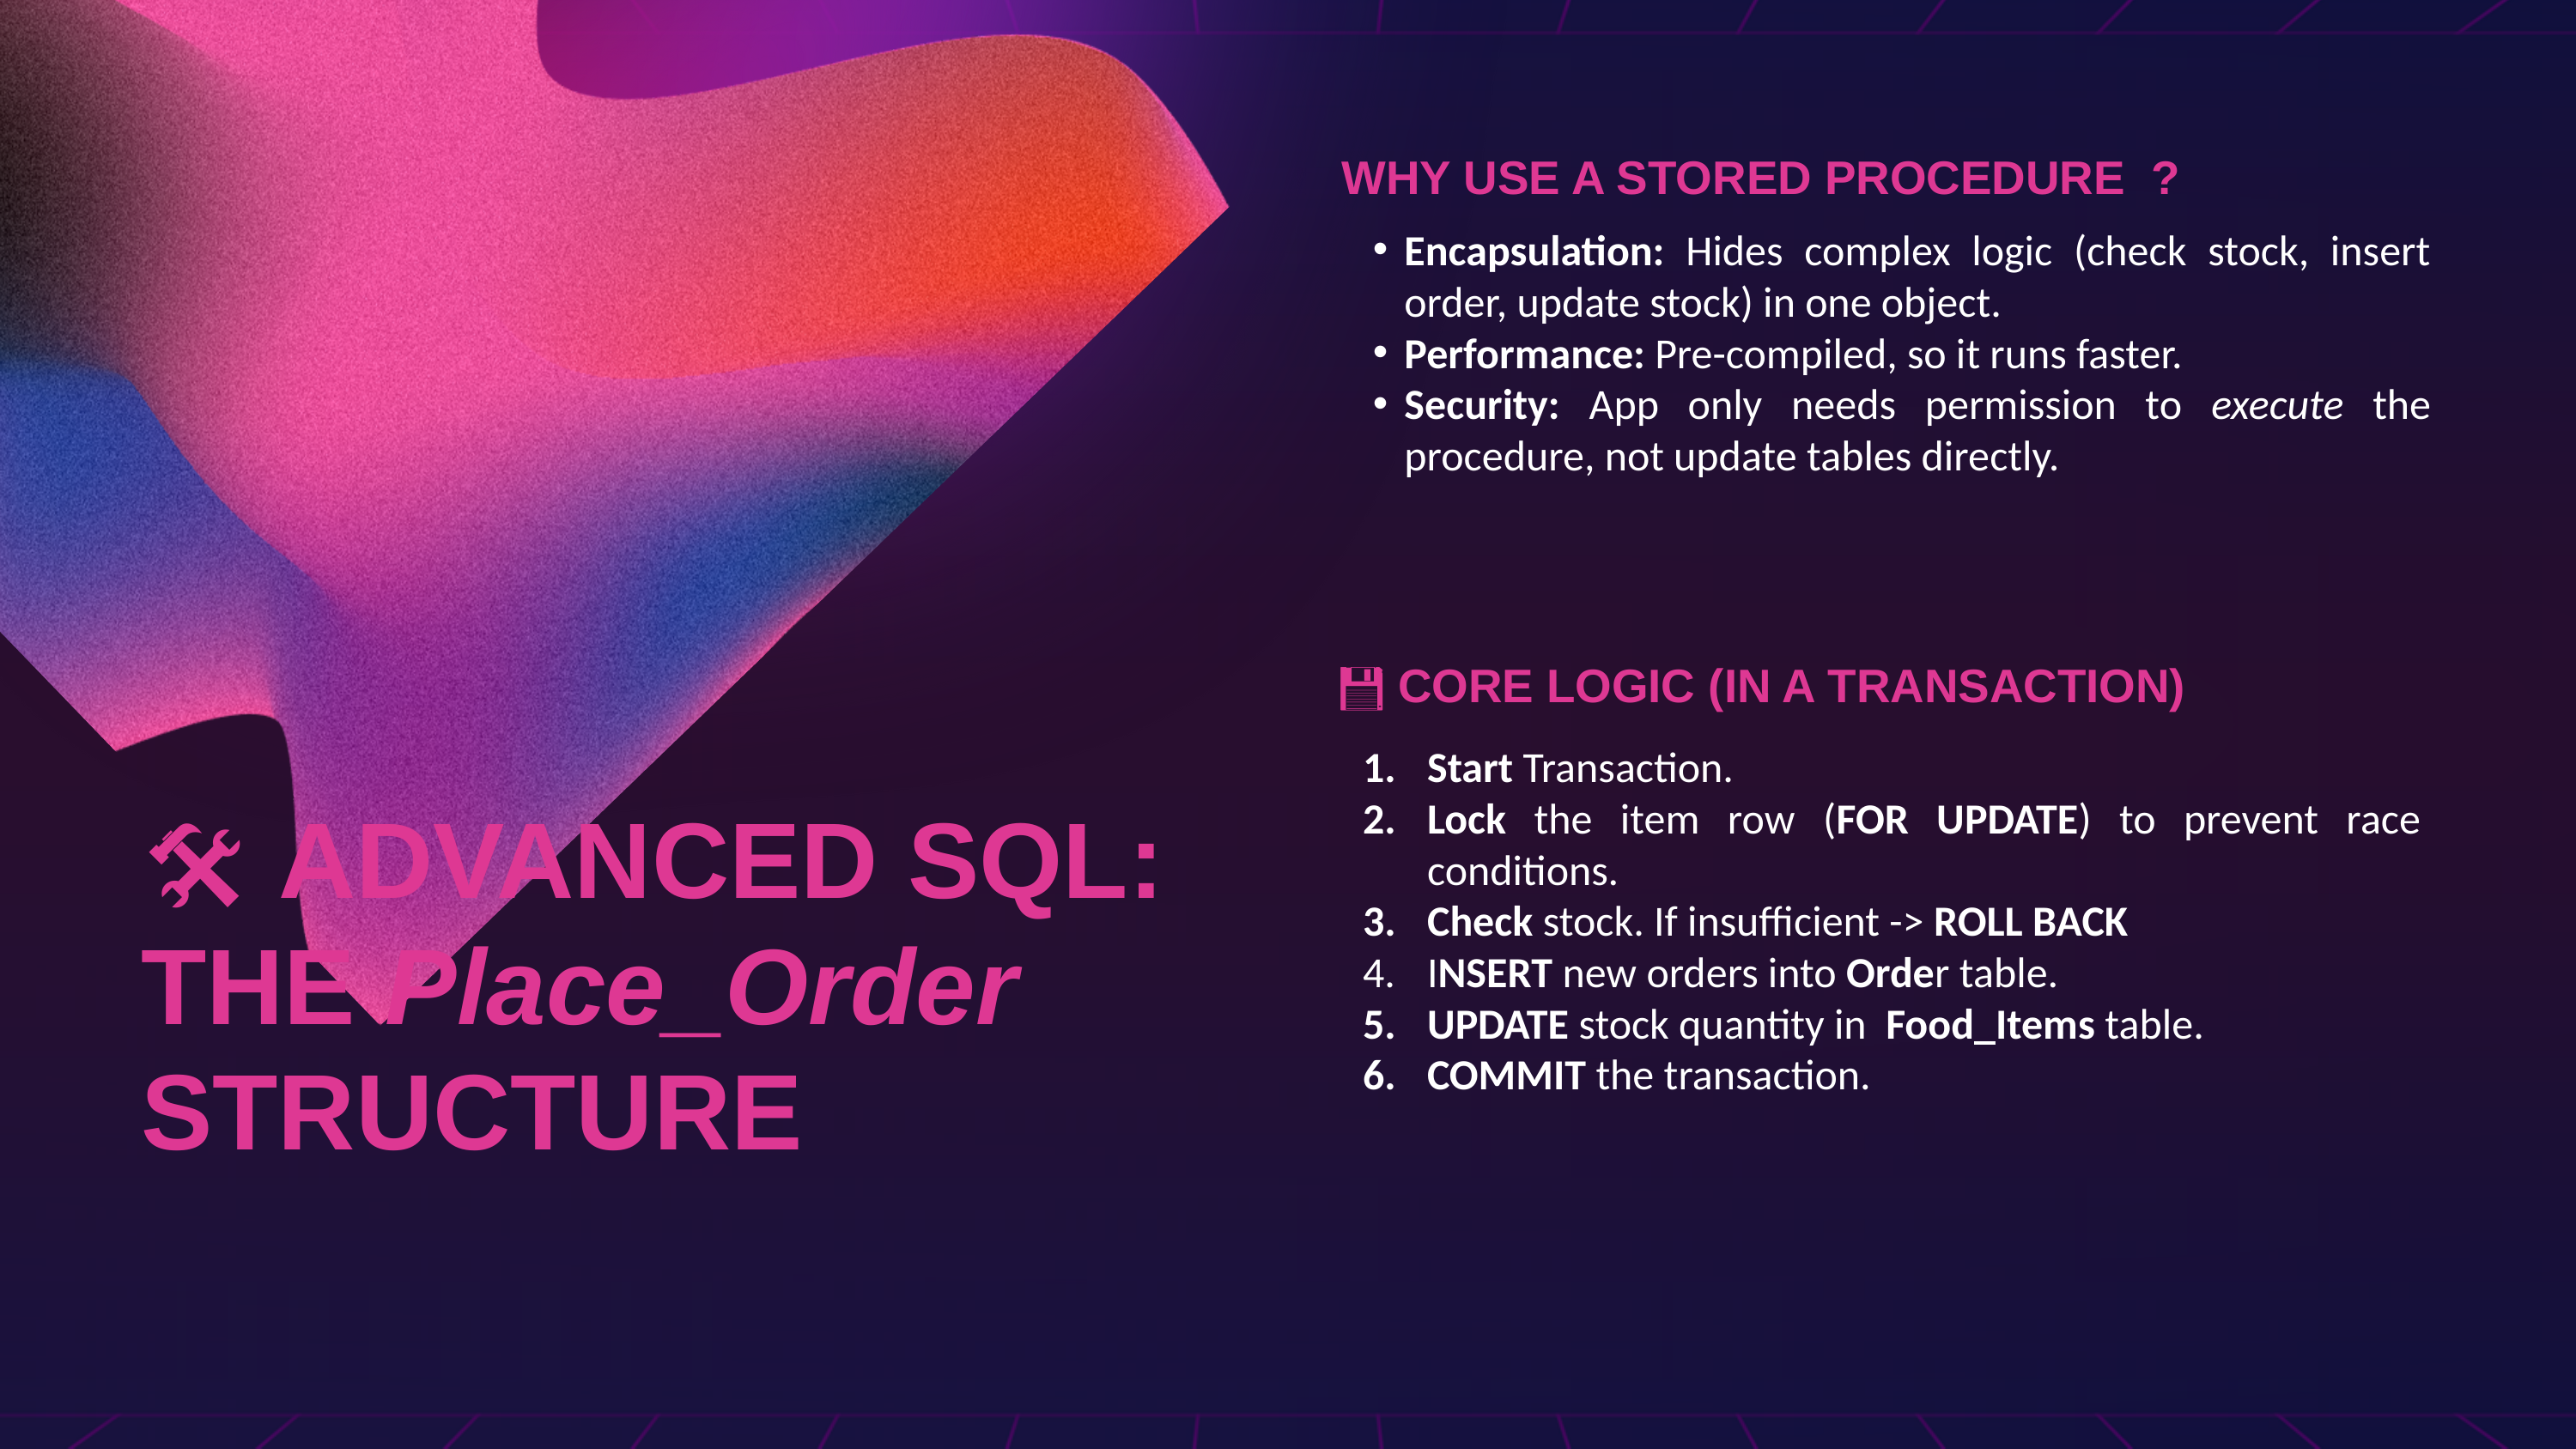

Start Transaction.

WHY USE A STORED PROCEDURE  ?
Encapsulation: Hides complex logic (check stock, insert order, update stock) in one object.
Performance: Pre-compiled, so it runs faster.
Security: App only needs permission to execute the procedure, not update tables directly.

💾 CORE LOGIC (IN A TRANSACTION)
Start Transaction.
Lock the item row (FOR UPDATE) to prevent race conditions.
Check stock. If insufficient -> ROLL BACK
INSERT new orders into Order table.
UPDATE stock quantity in  Food_Items table.
COMMIT the transaction.

🛠️ ADVANCED SQL: THE Place_Order  STRUCTURE